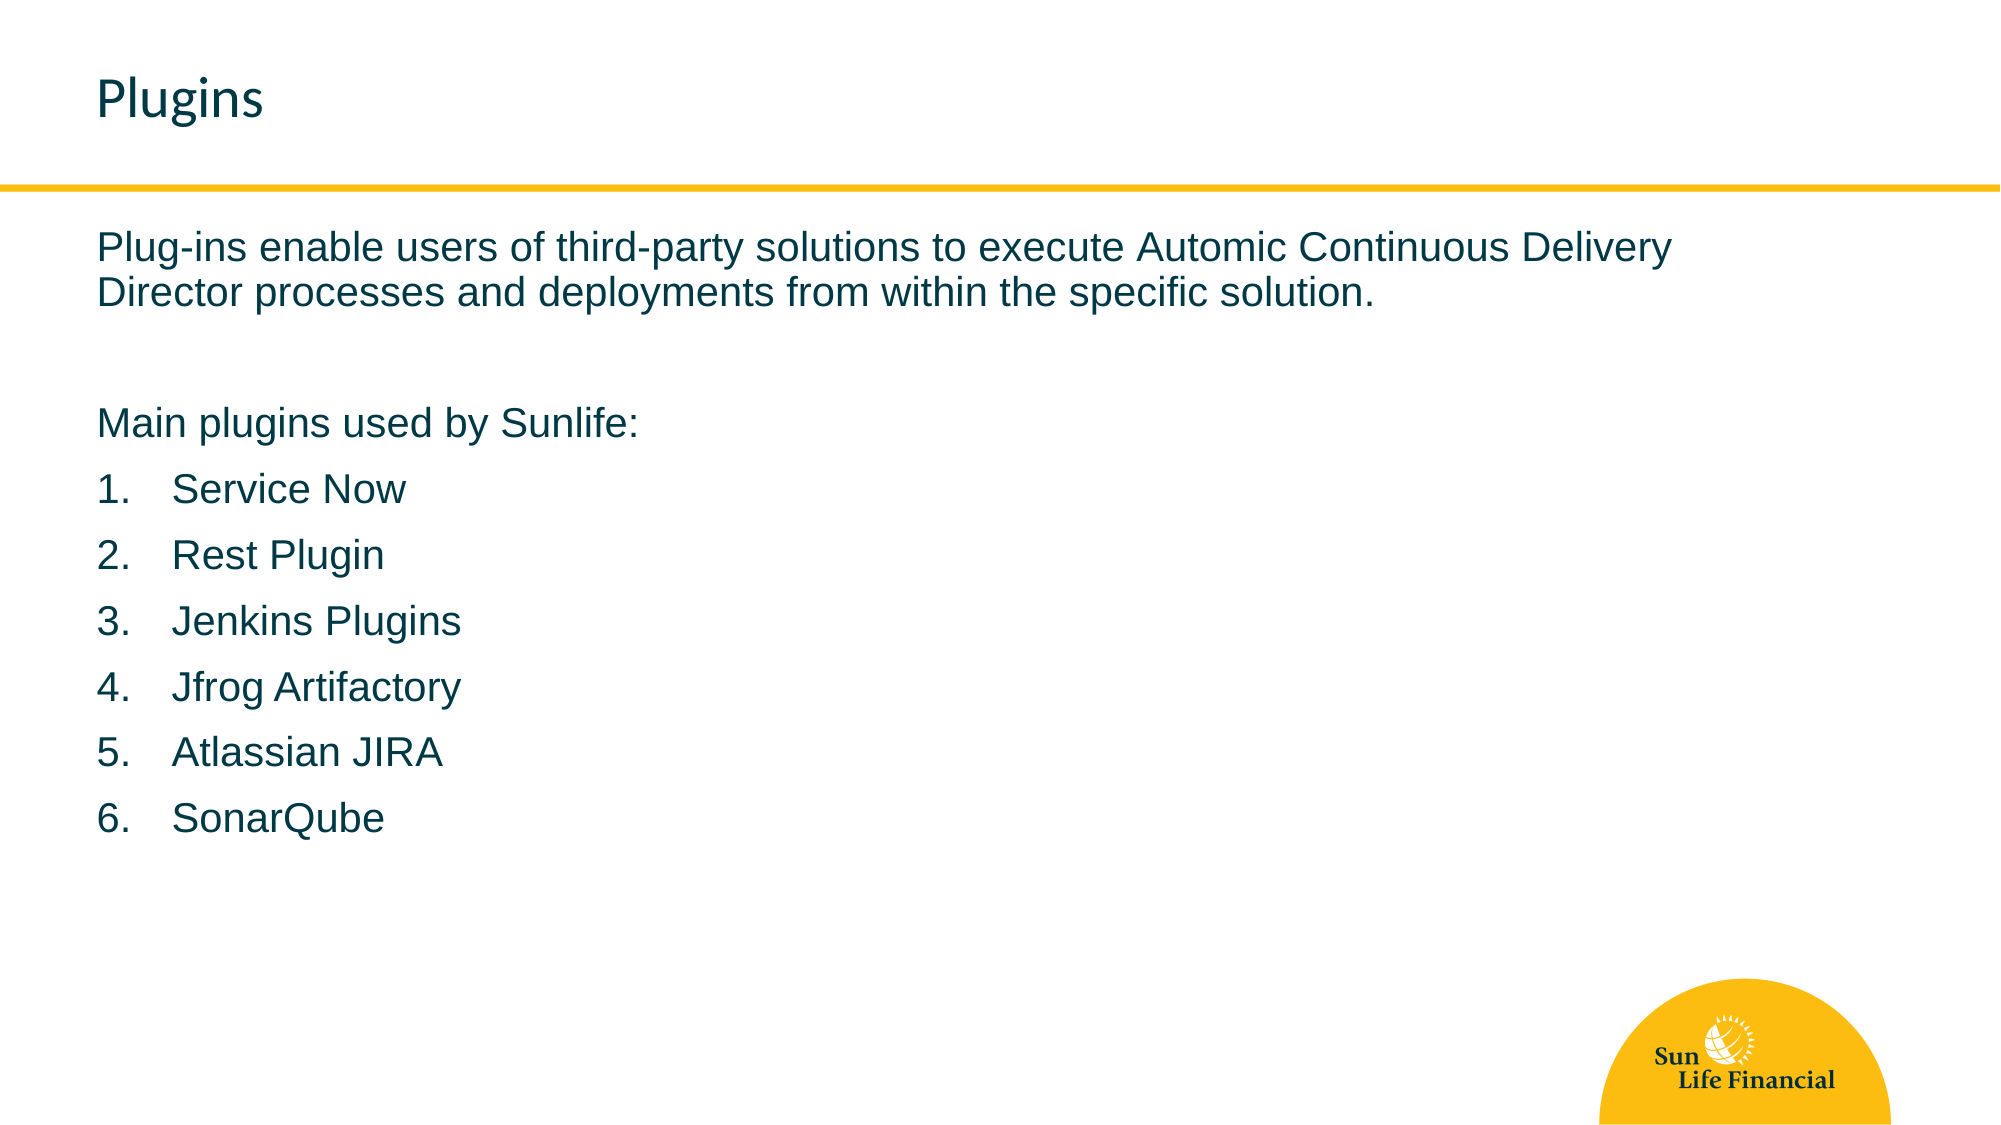

# Plugins
Plug-ins enable users of third-party solutions to execute Automic Continuous Delivery Director processes and deployments from within the specific solution.

Main plugins used by Sunlife:
Service Now
Rest Plugin
Jenkins Plugins
Jfrog Artifactory
Atlassian JIRA
SonarQube